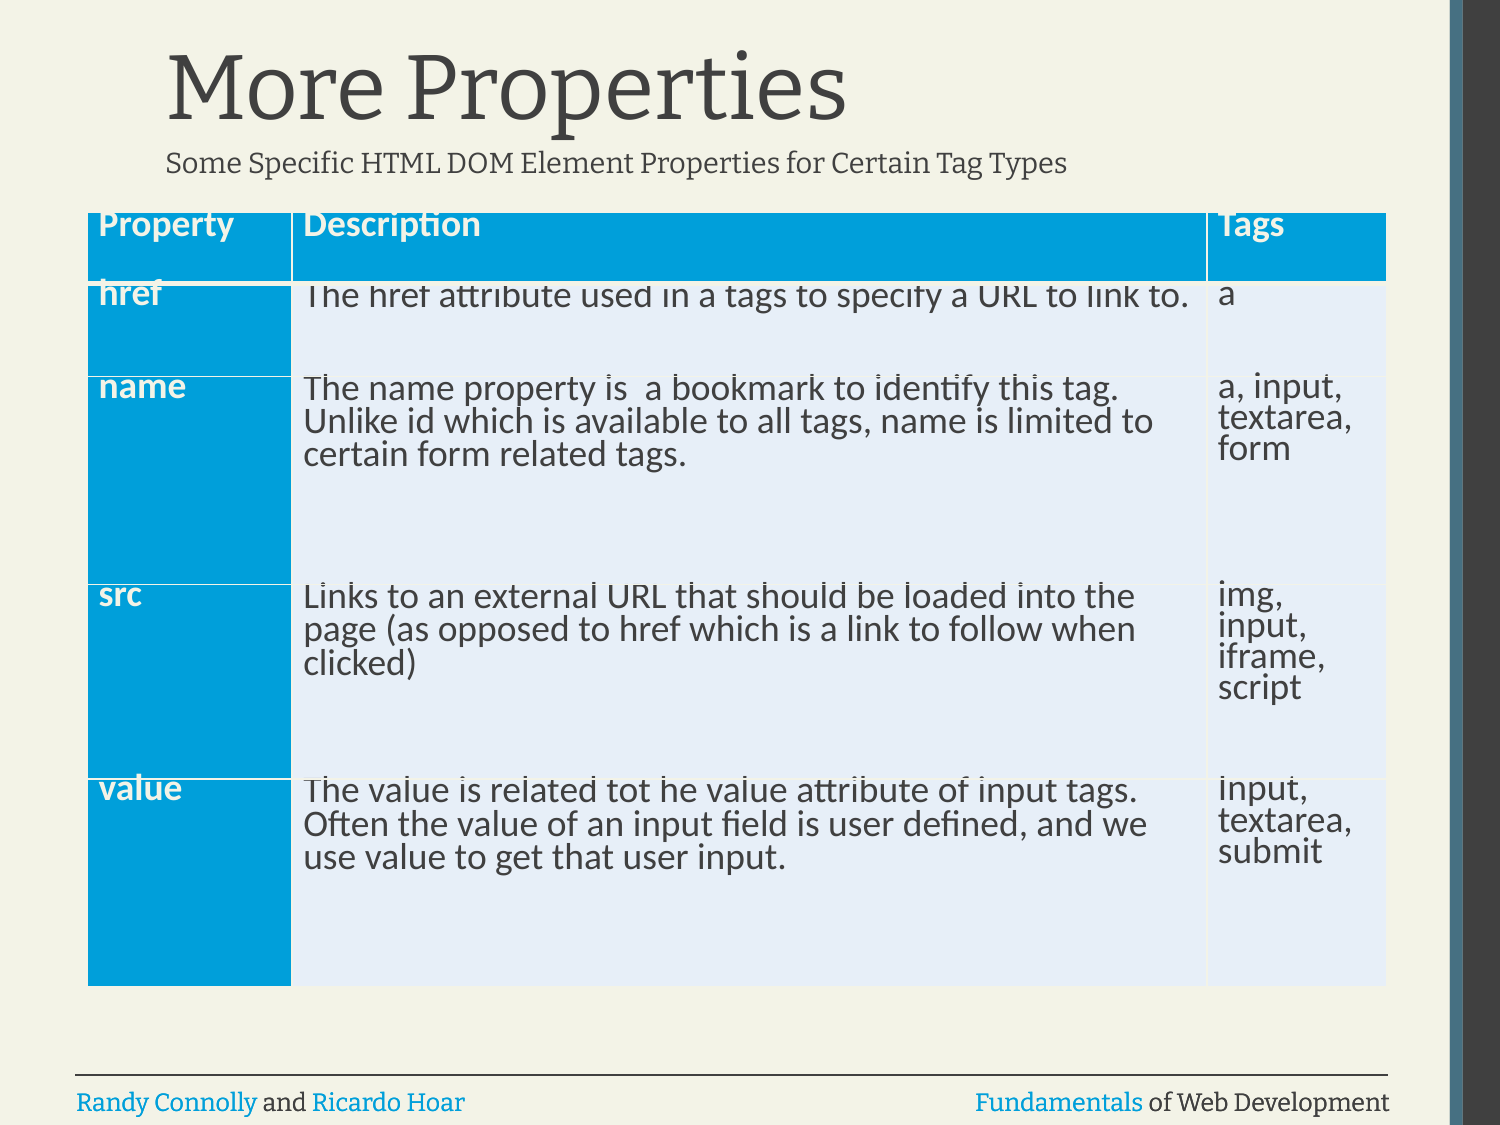

# More Properties
Some Specific HTML DOM Element Properties for Certain Tag Types
| Property | Description | Tags |
| --- | --- | --- |
| href | The href attribute used in a tags to specify a URL to link to. | a |
| name | The name property is a bookmark to identify this tag. Unlike id which is available to all tags, name is limited to certain form related tags. | a, input, textarea, form |
| src | Links to an external URL that should be loaded into the page (as opposed to href which is a link to follow when clicked) | img, input, iframe, script |
| value | The value is related tot he value attribute of input tags. Often the value of an input field is user defined, and we use value to get that user input. | Input, textarea, submit |